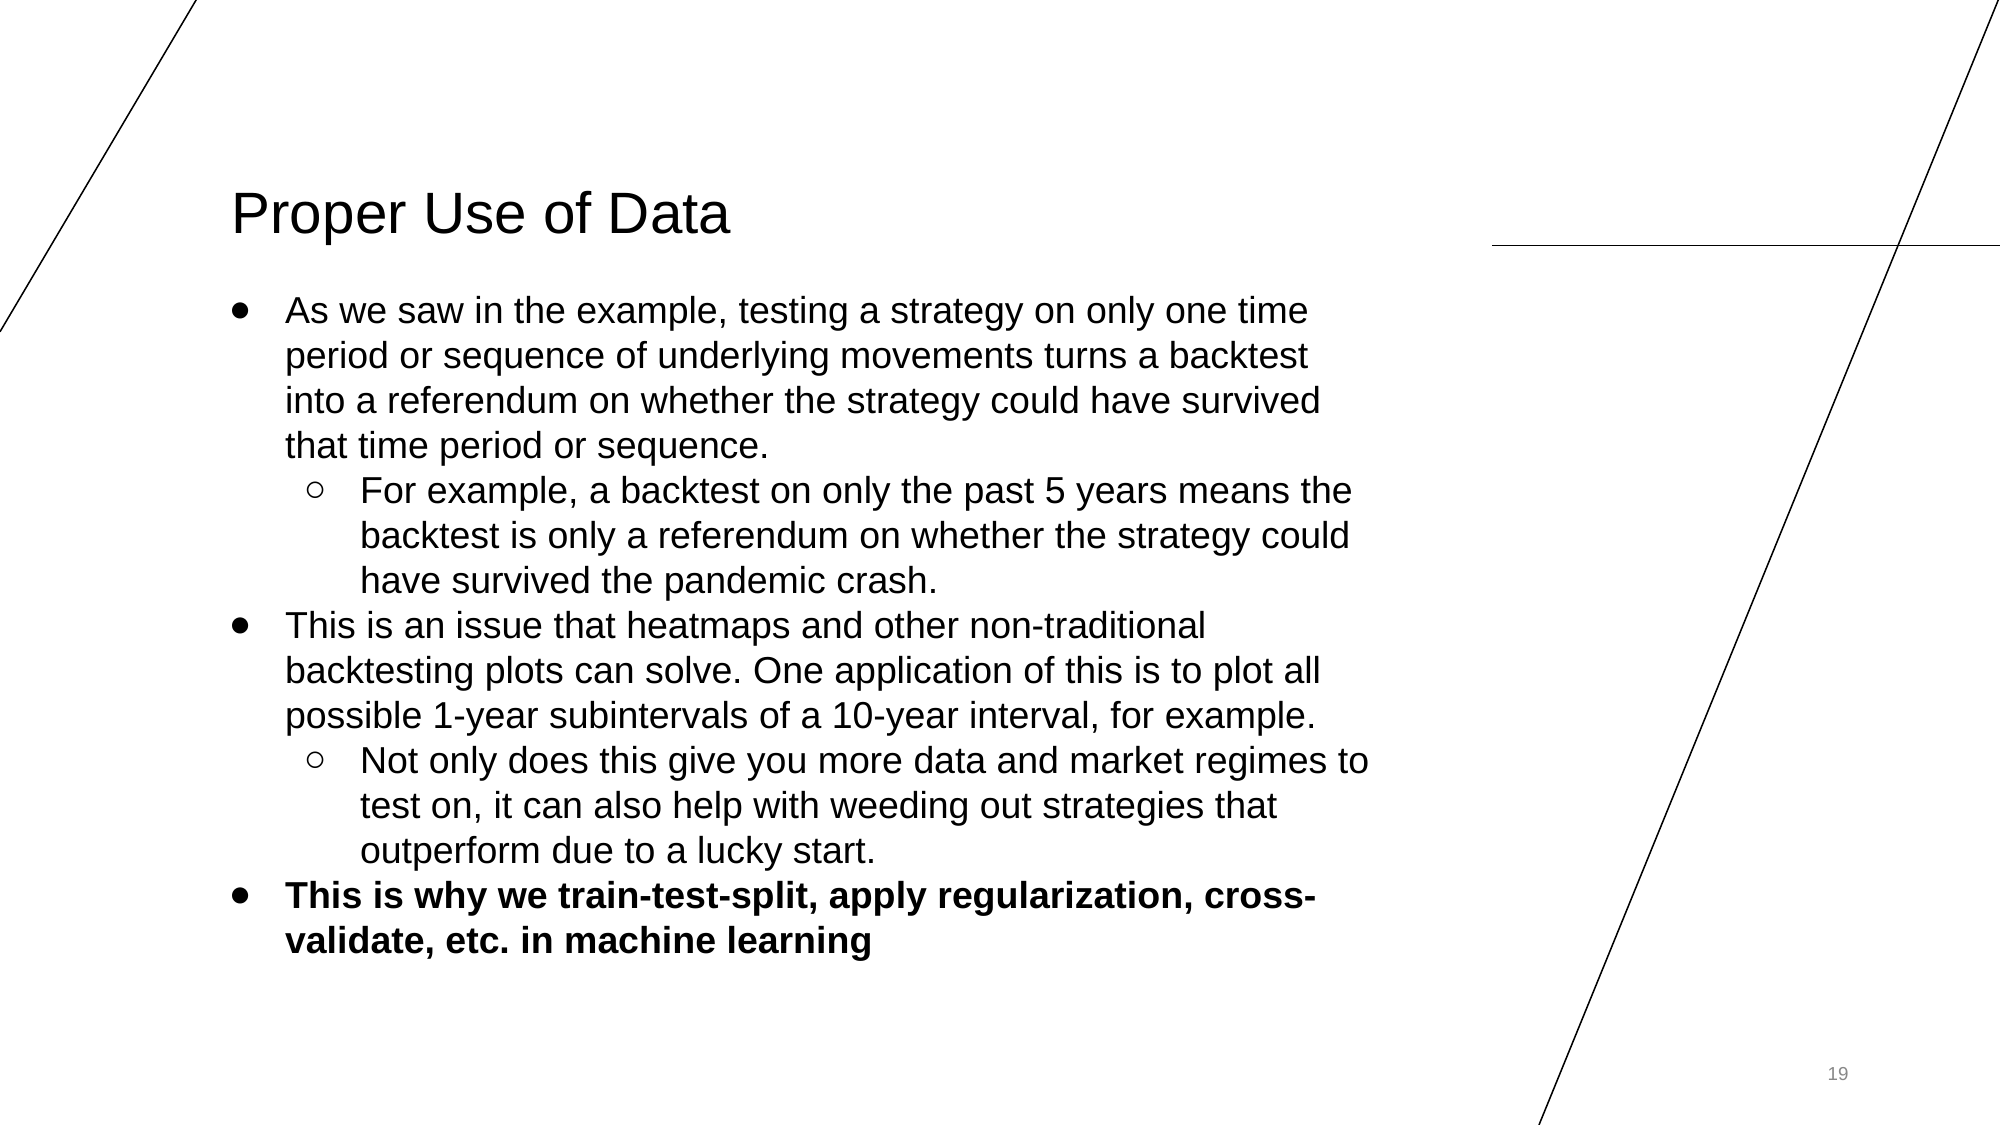

# Proper Use of Data
As we saw in the example, testing a strategy on only one time period or sequence of underlying movements turns a backtest into a referendum on whether the strategy could have survived that time period or sequence.
For example, a backtest on only the past 5 years means the backtest is only a referendum on whether the strategy could have survived the pandemic crash.
This is an issue that heatmaps and other non-traditional backtesting plots can solve. One application of this is to plot all possible 1-year subintervals of a 10-year interval, for example.
Not only does this give you more data and market regimes to test on, it can also help with weeding out strategies that outperform due to a lucky start.
This is why we train-test-split, apply regularization, cross-validate, etc. in machine learning
19